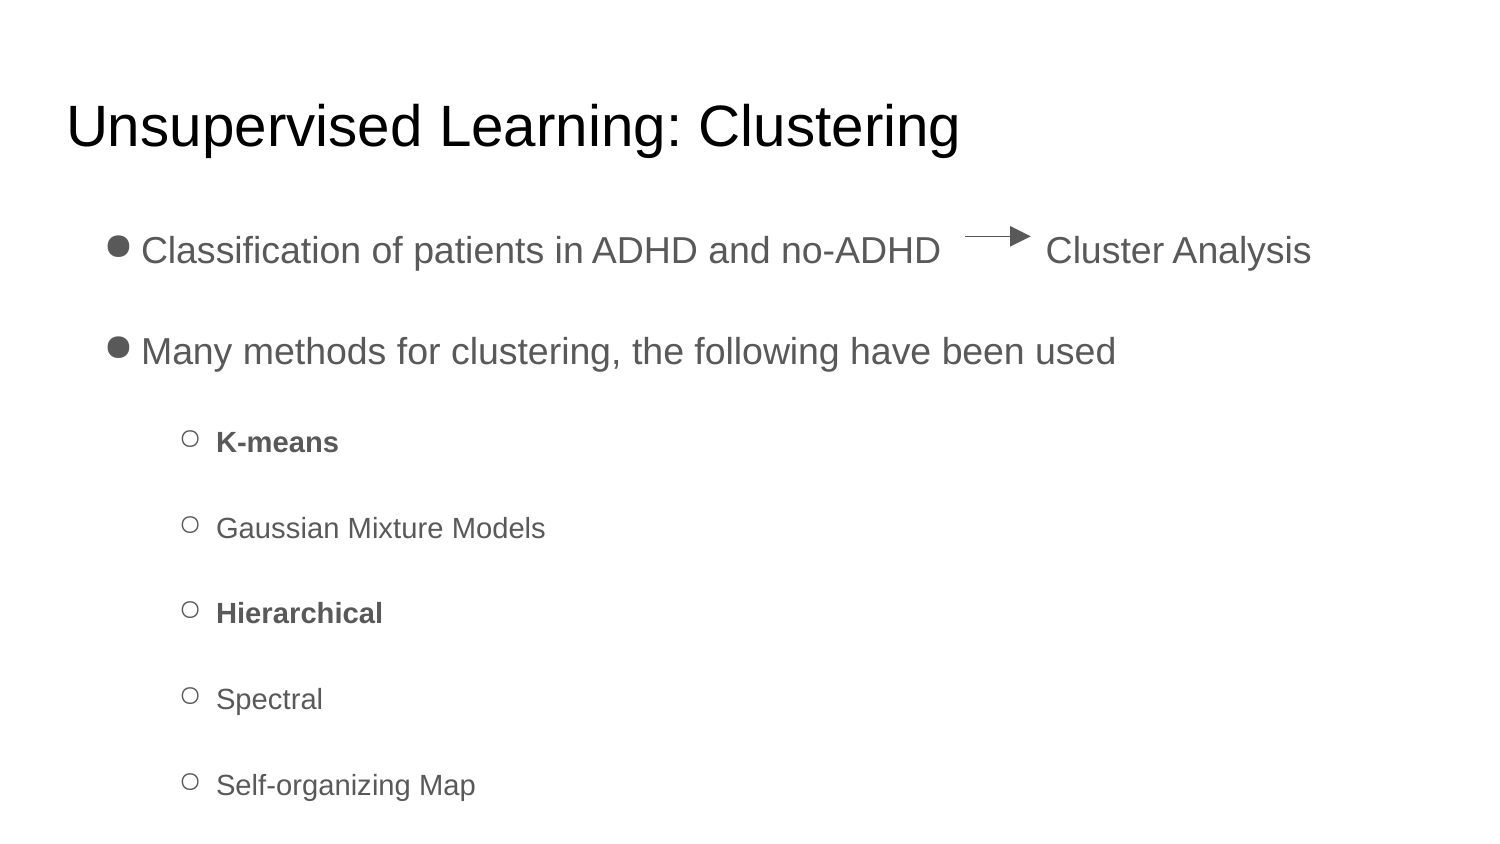

# Unsupervised Learning: Clustering
Classification of patients in ADHD and no-ADHD          Cluster Analysis
Many methods for clustering, the following have been used
K-means
Gaussian Mixture Models
Hierarchical
Spectral
Self-organizing Map